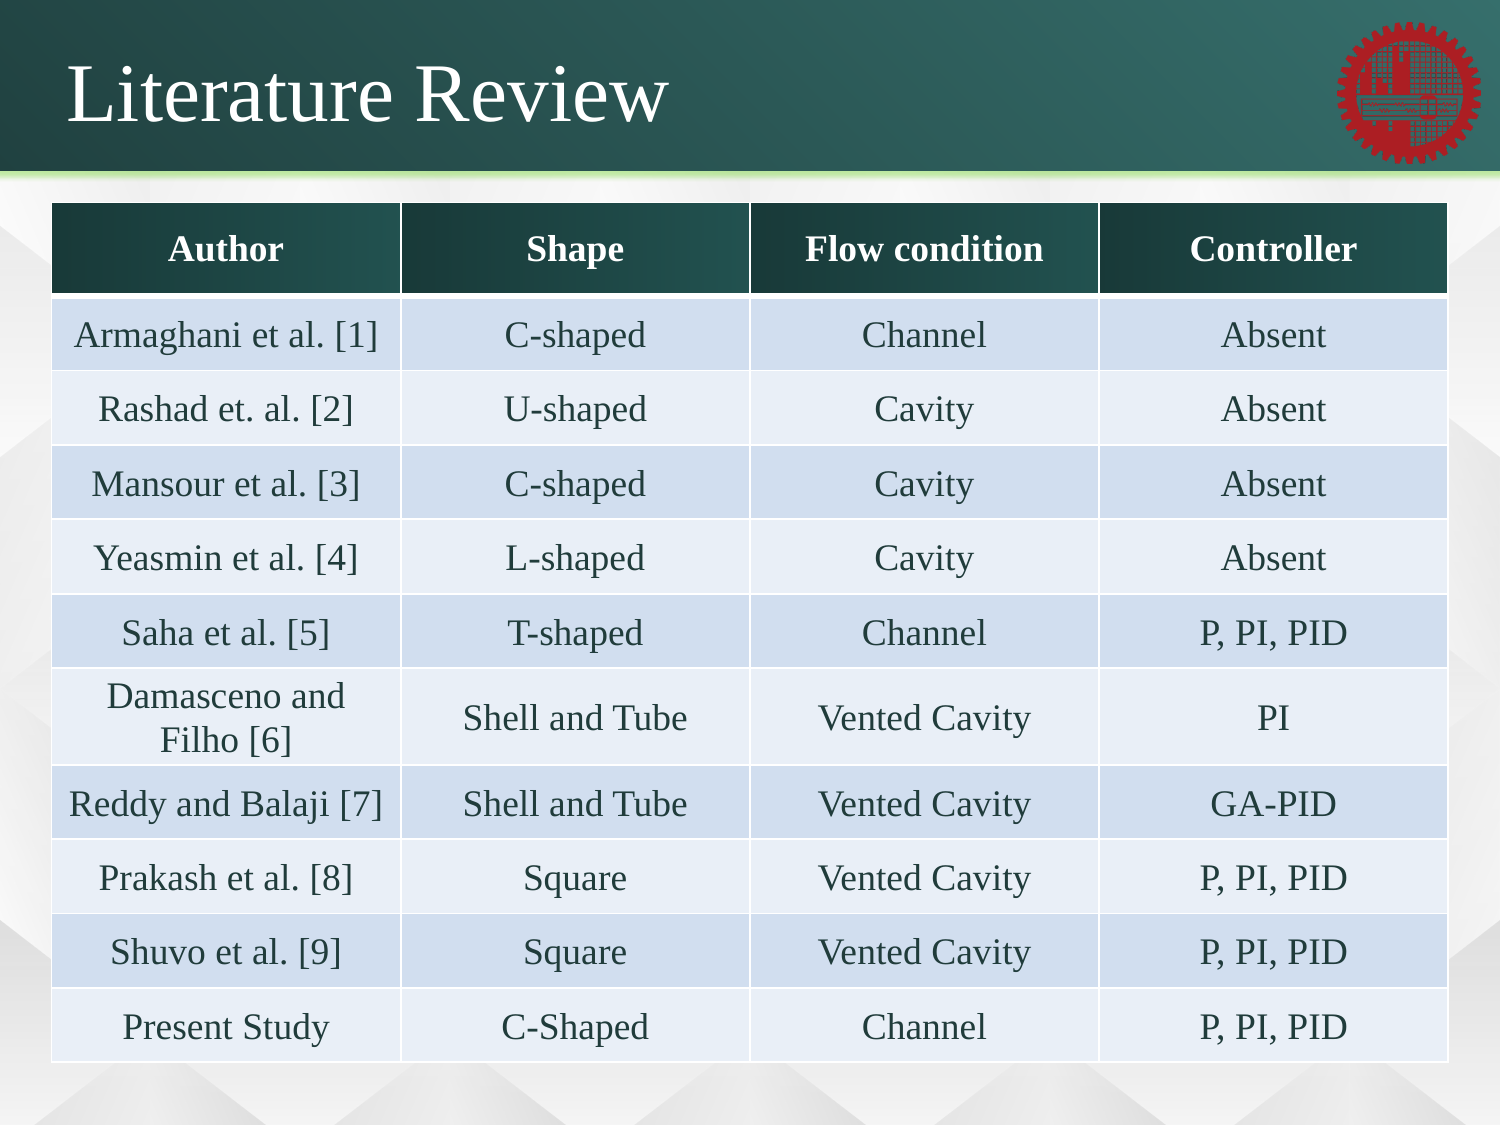

Literature Review
| Author | Shape | Flow condition | Controller |
| --- | --- | --- | --- |
| Armaghani et al. [1] | C-shaped | Channel | Absent |
| Rashad et. al. [2] | U-shaped | Cavity | Absent |
| Mansour et al. [3] | C-shaped | Cavity | Absent |
| Yeasmin et al. [4] | L-shaped | Cavity | Absent |
| Saha et al. [5] | T-shaped | Channel | P, PI, PID |
| Damasceno and Filho [6] | Shell and Tube | Vented Cavity | PI |
| Reddy and Balaji [7] | Shell and Tube | Vented Cavity | GA-PID |
| Prakash et al. [8] | Square | Vented Cavity | P, PI, PID |
| Shuvo et al. [9] | Square | Vented Cavity | P, PI, PID |
| Present Study | C-Shaped | Channel | P, PI, PID |